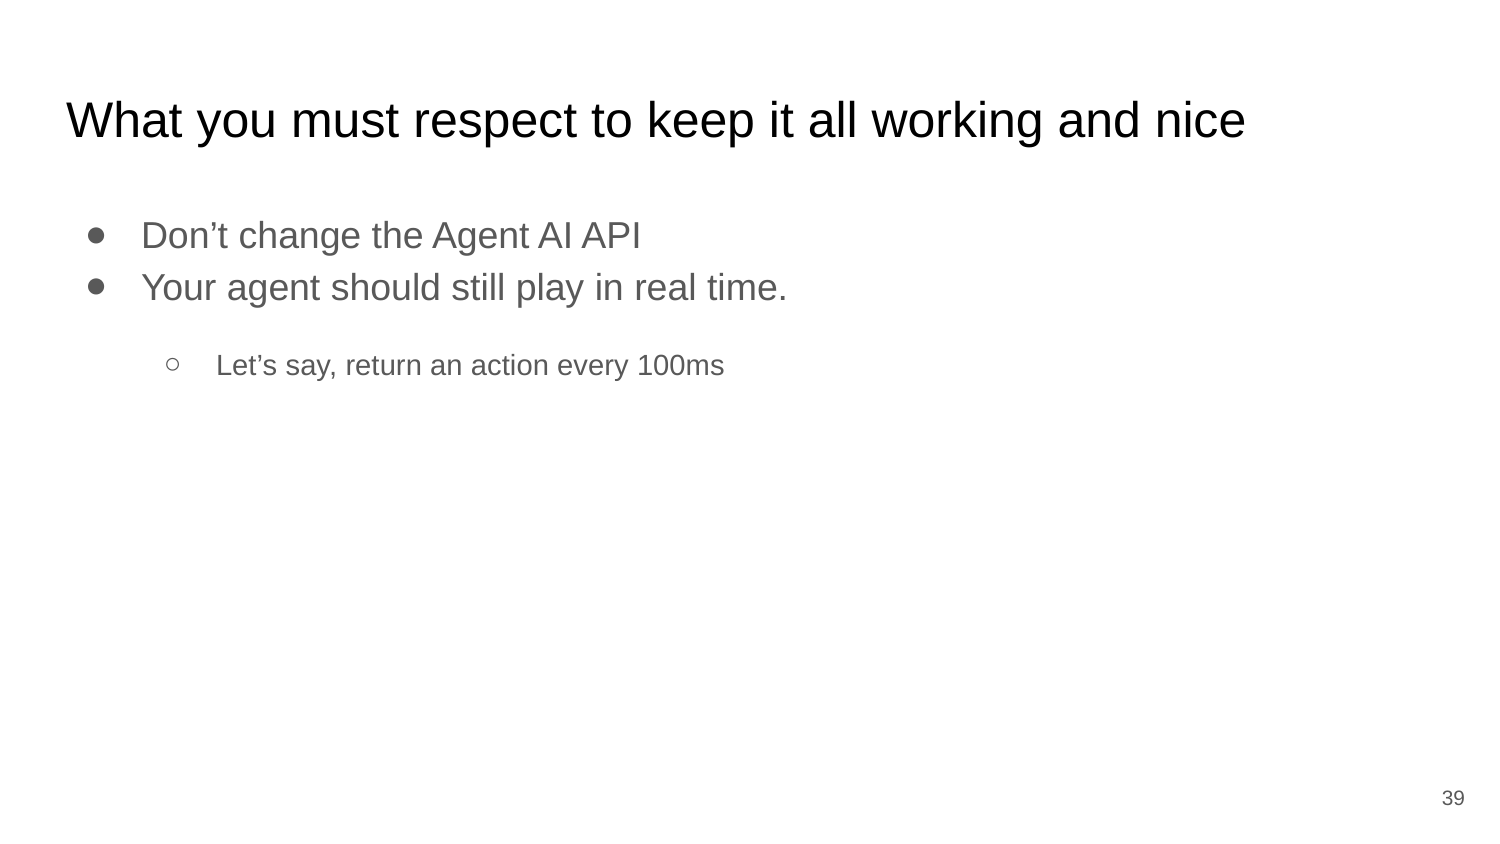

# What you must respect to keep it all working and nice
Don’t change the Agent AI API
Your agent should still play in real time.
Let’s say, return an action every 100ms
39